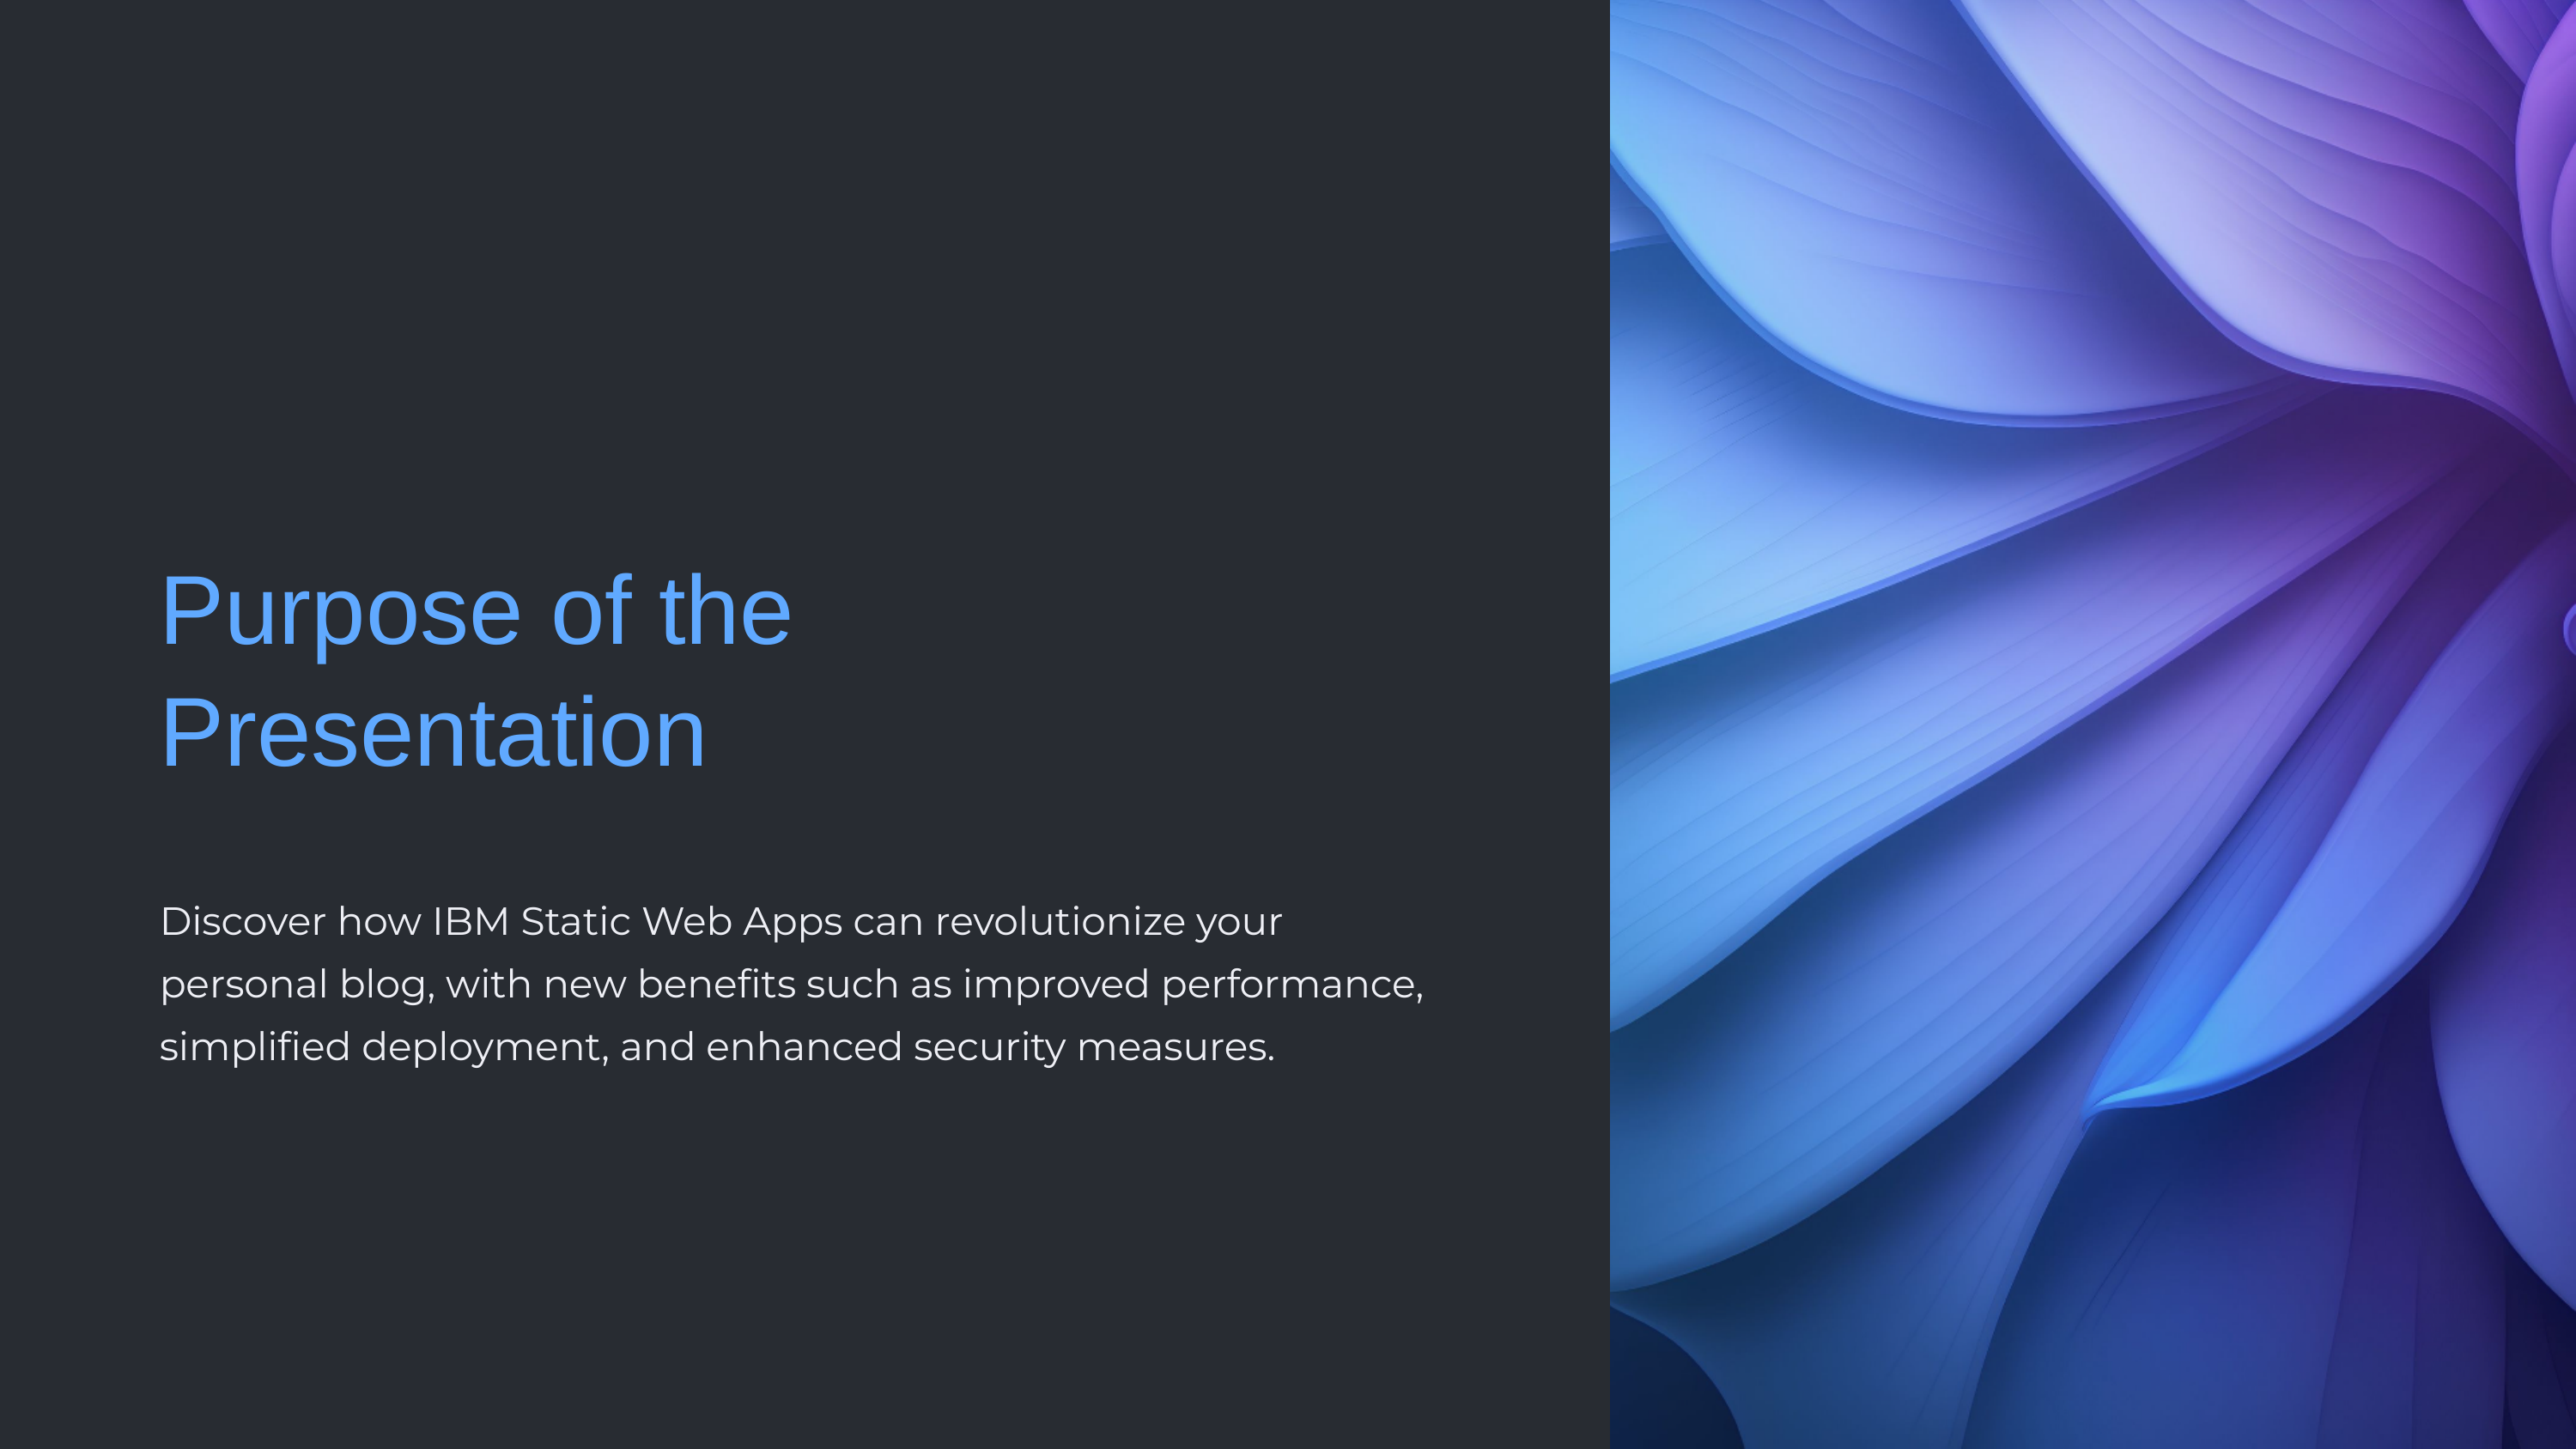

Purpose of the Presentation
Discover how IBM Static Web Apps can revolutionize your personal blog, with new benefits such as improved performance, simplified deployment, and enhanced security measures.